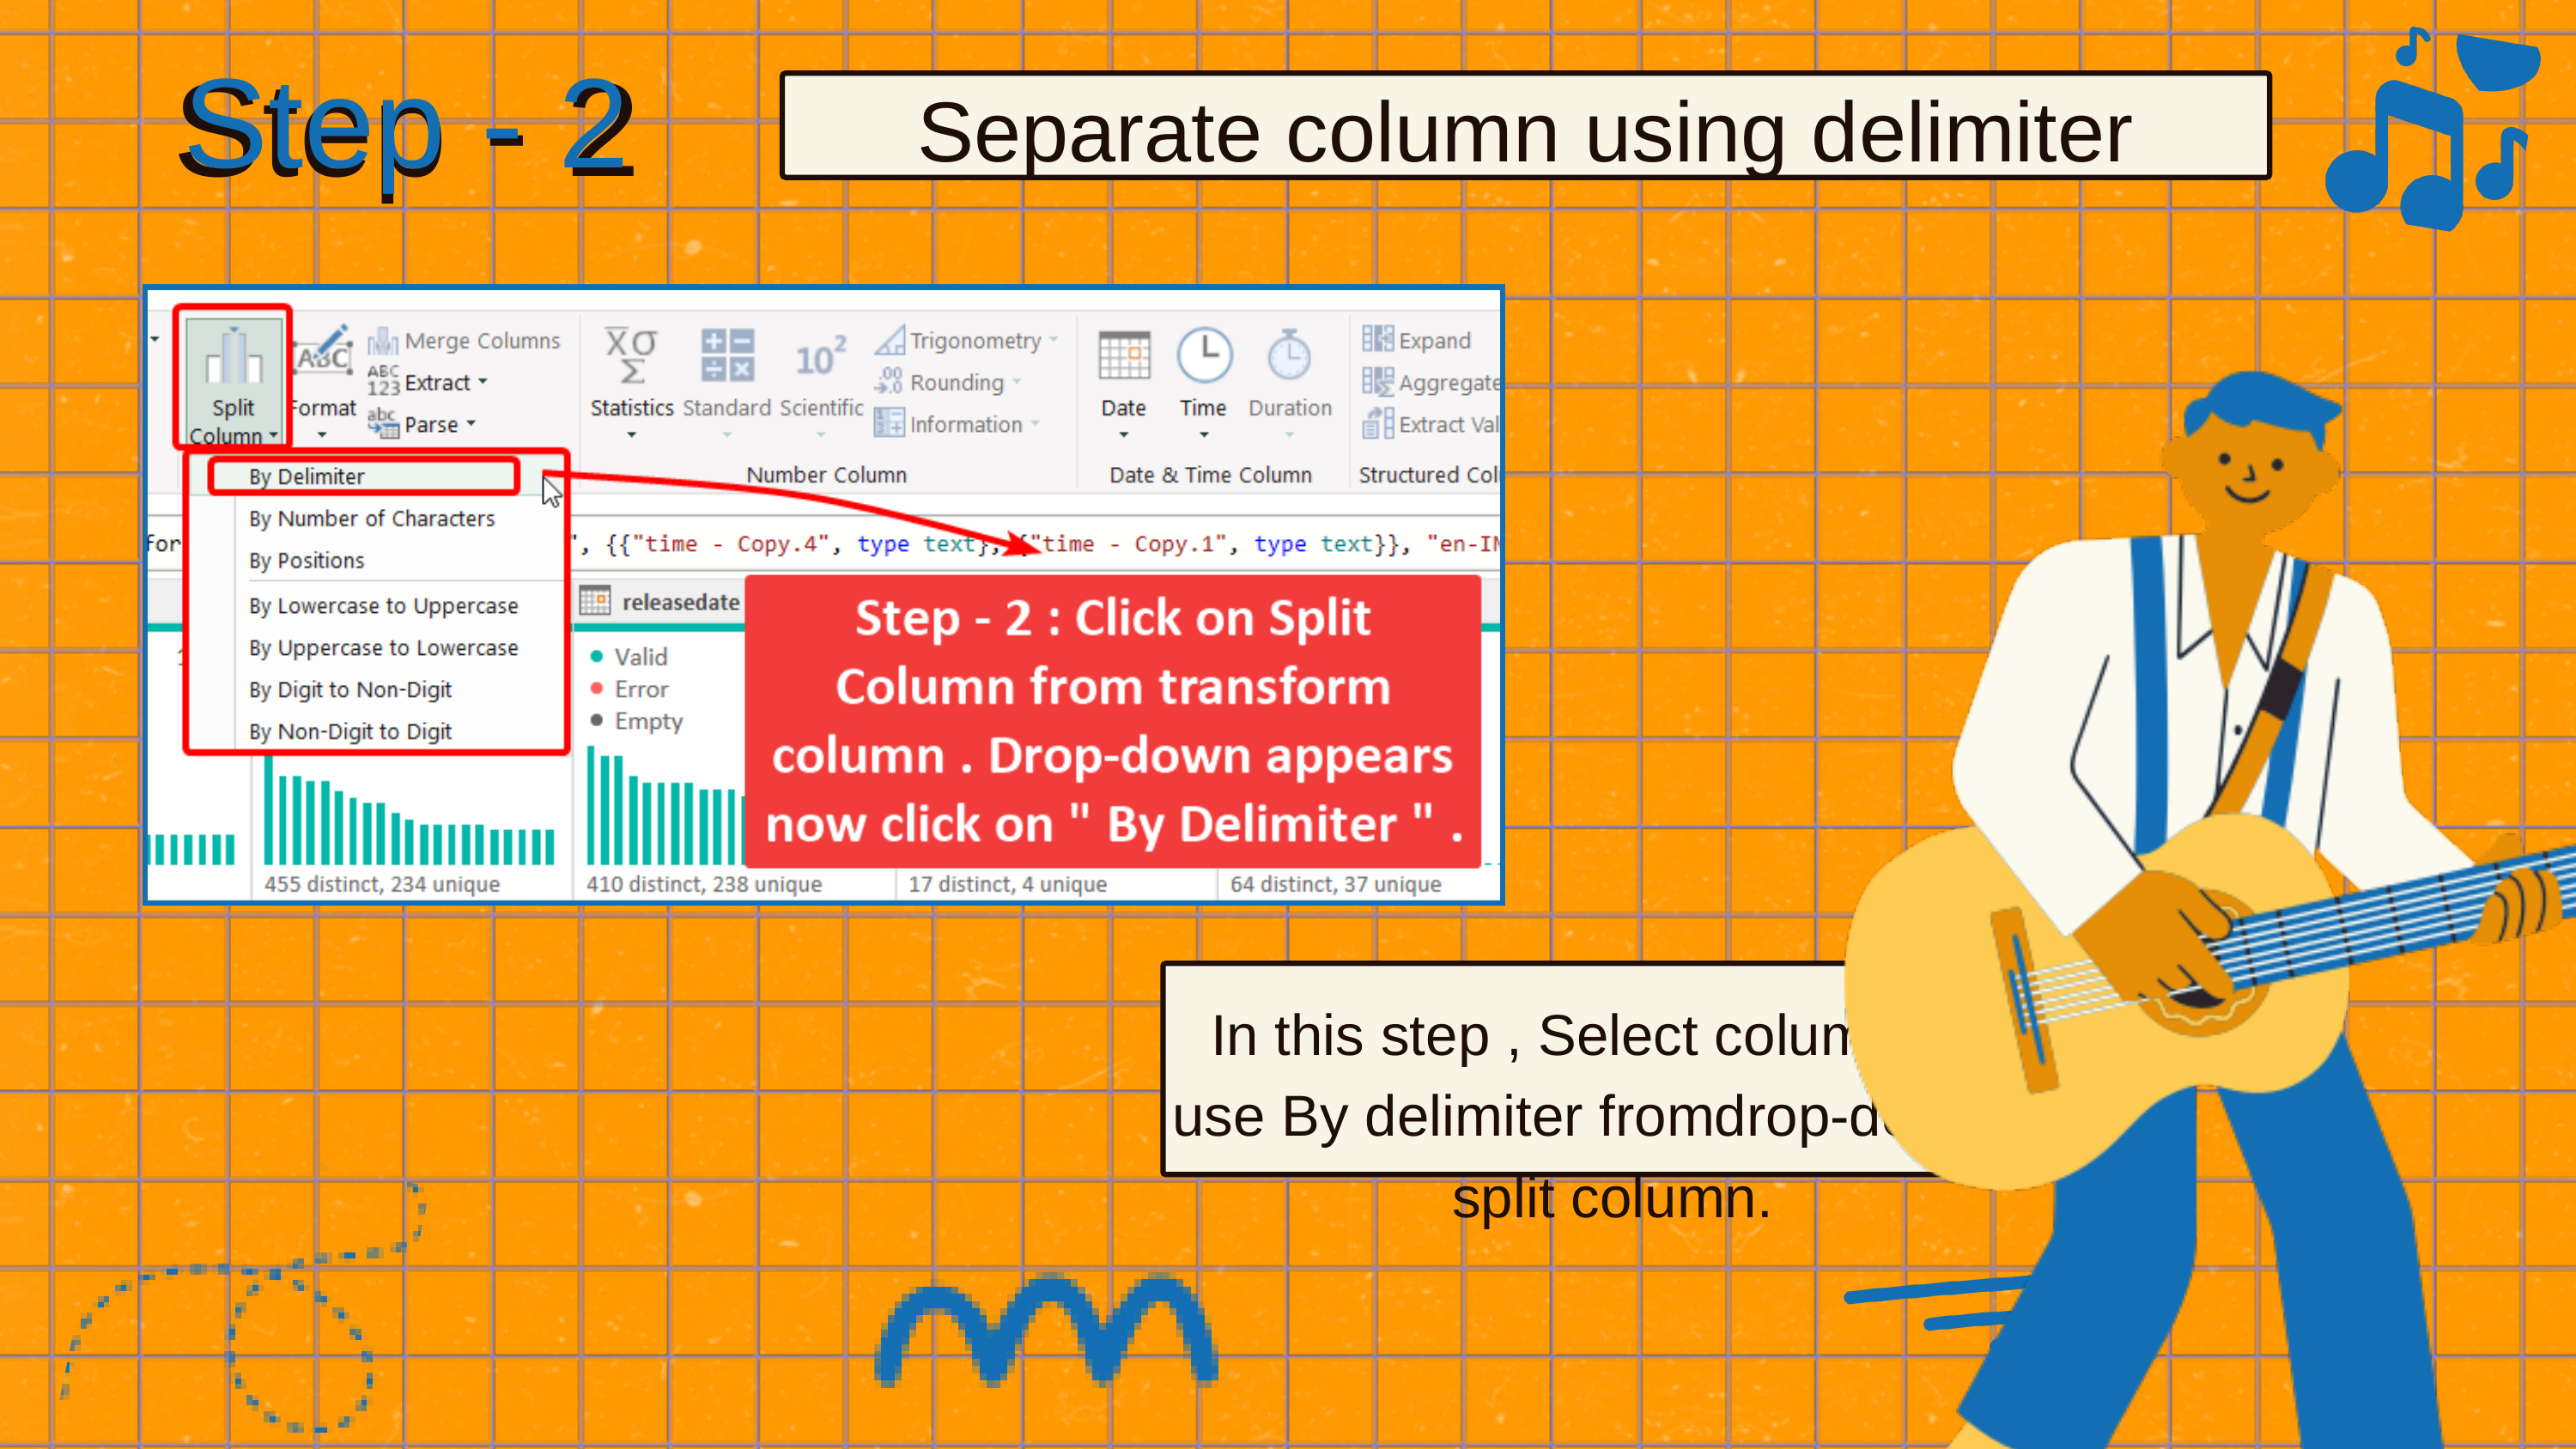

Step - 2
Step - 2
Separate column using delimiter

In this step , Select column and use By delimiter fromdrop-down to split column.